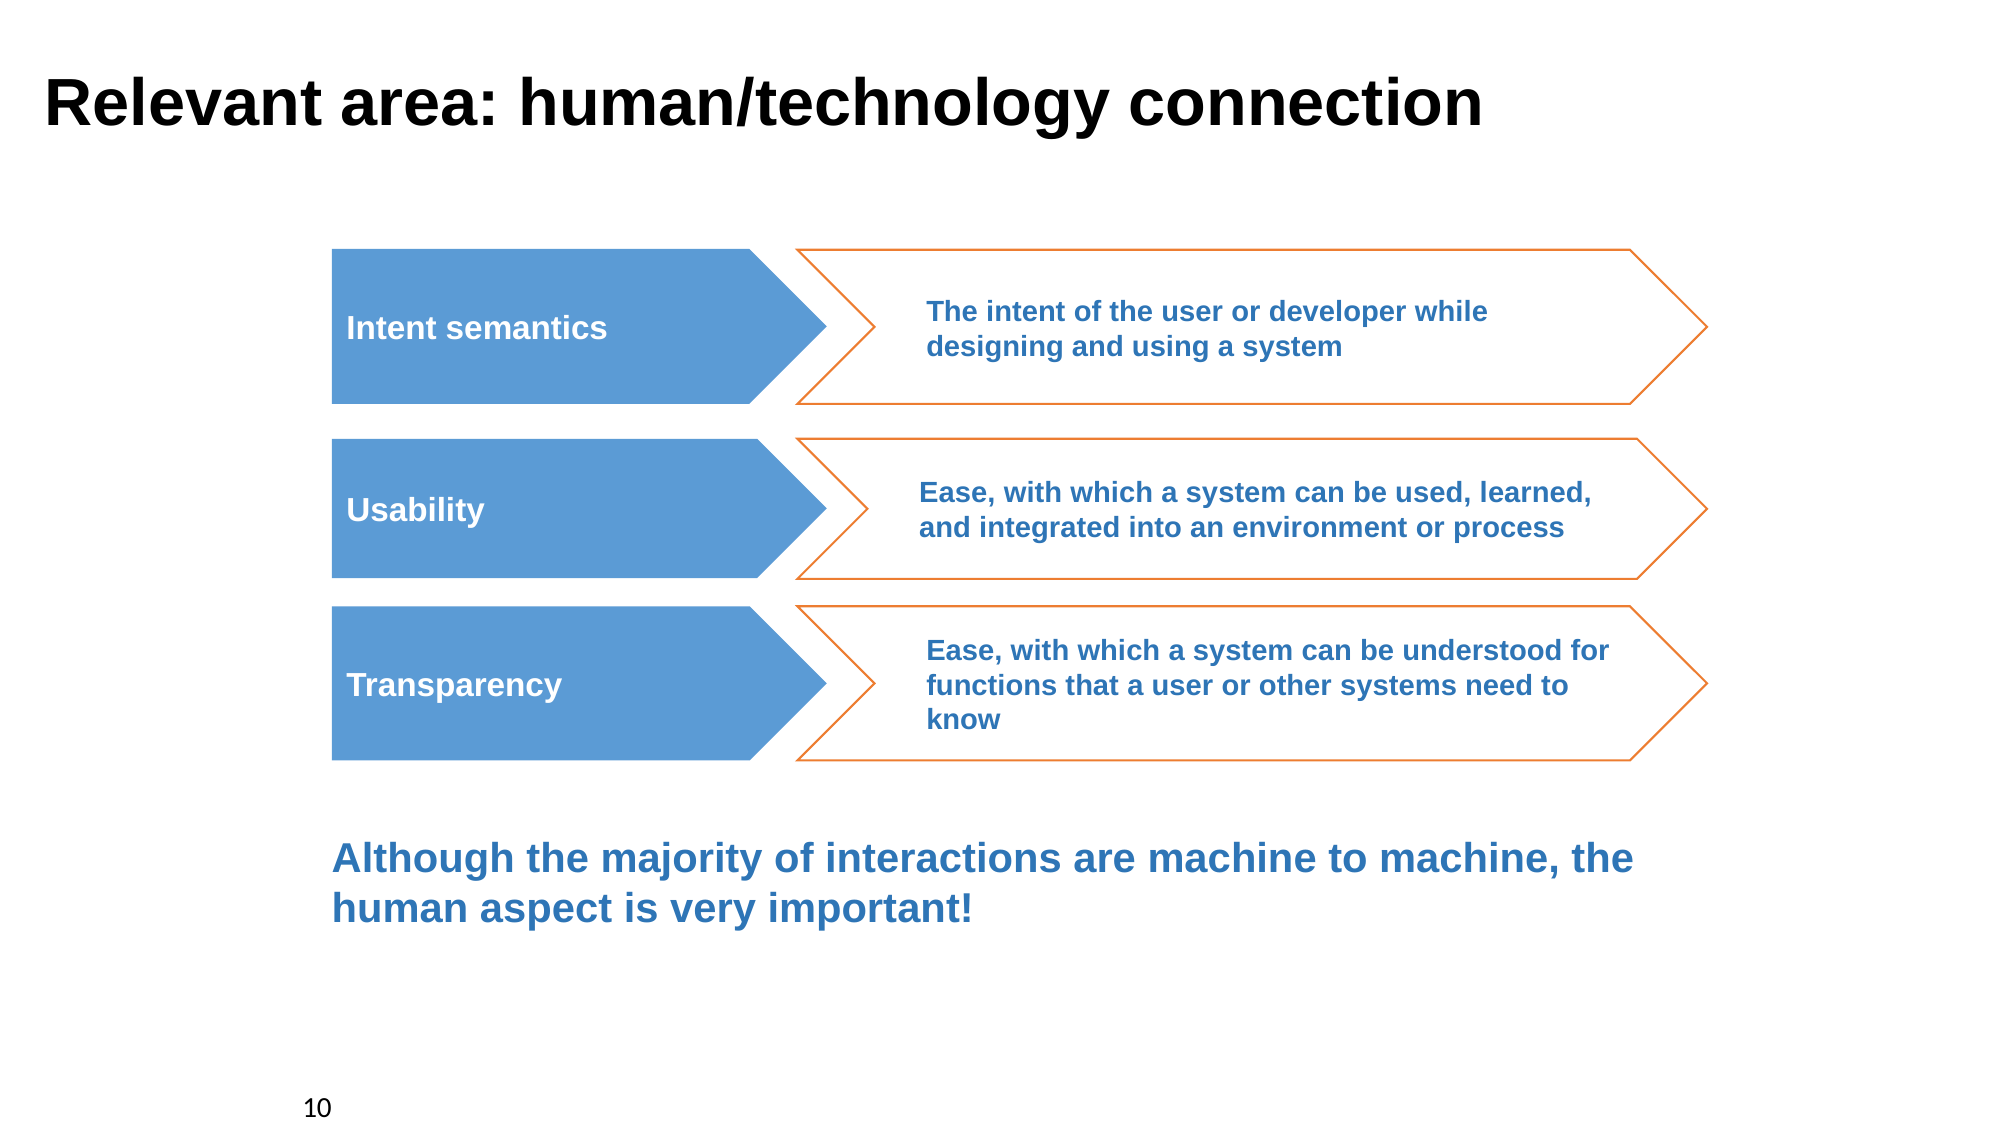

# Relevant area: human/technology connection
Intent semantics
The intent of the user or developer while designing and using a system
Usability
Ease, with which a system can be used, learned, and integrated into an environment or process
Ease, with which a system can be understood for functions that a user or other systems need to know
Transparency
Although the majority of interactions are machine to machine, the human aspect is very important!
10